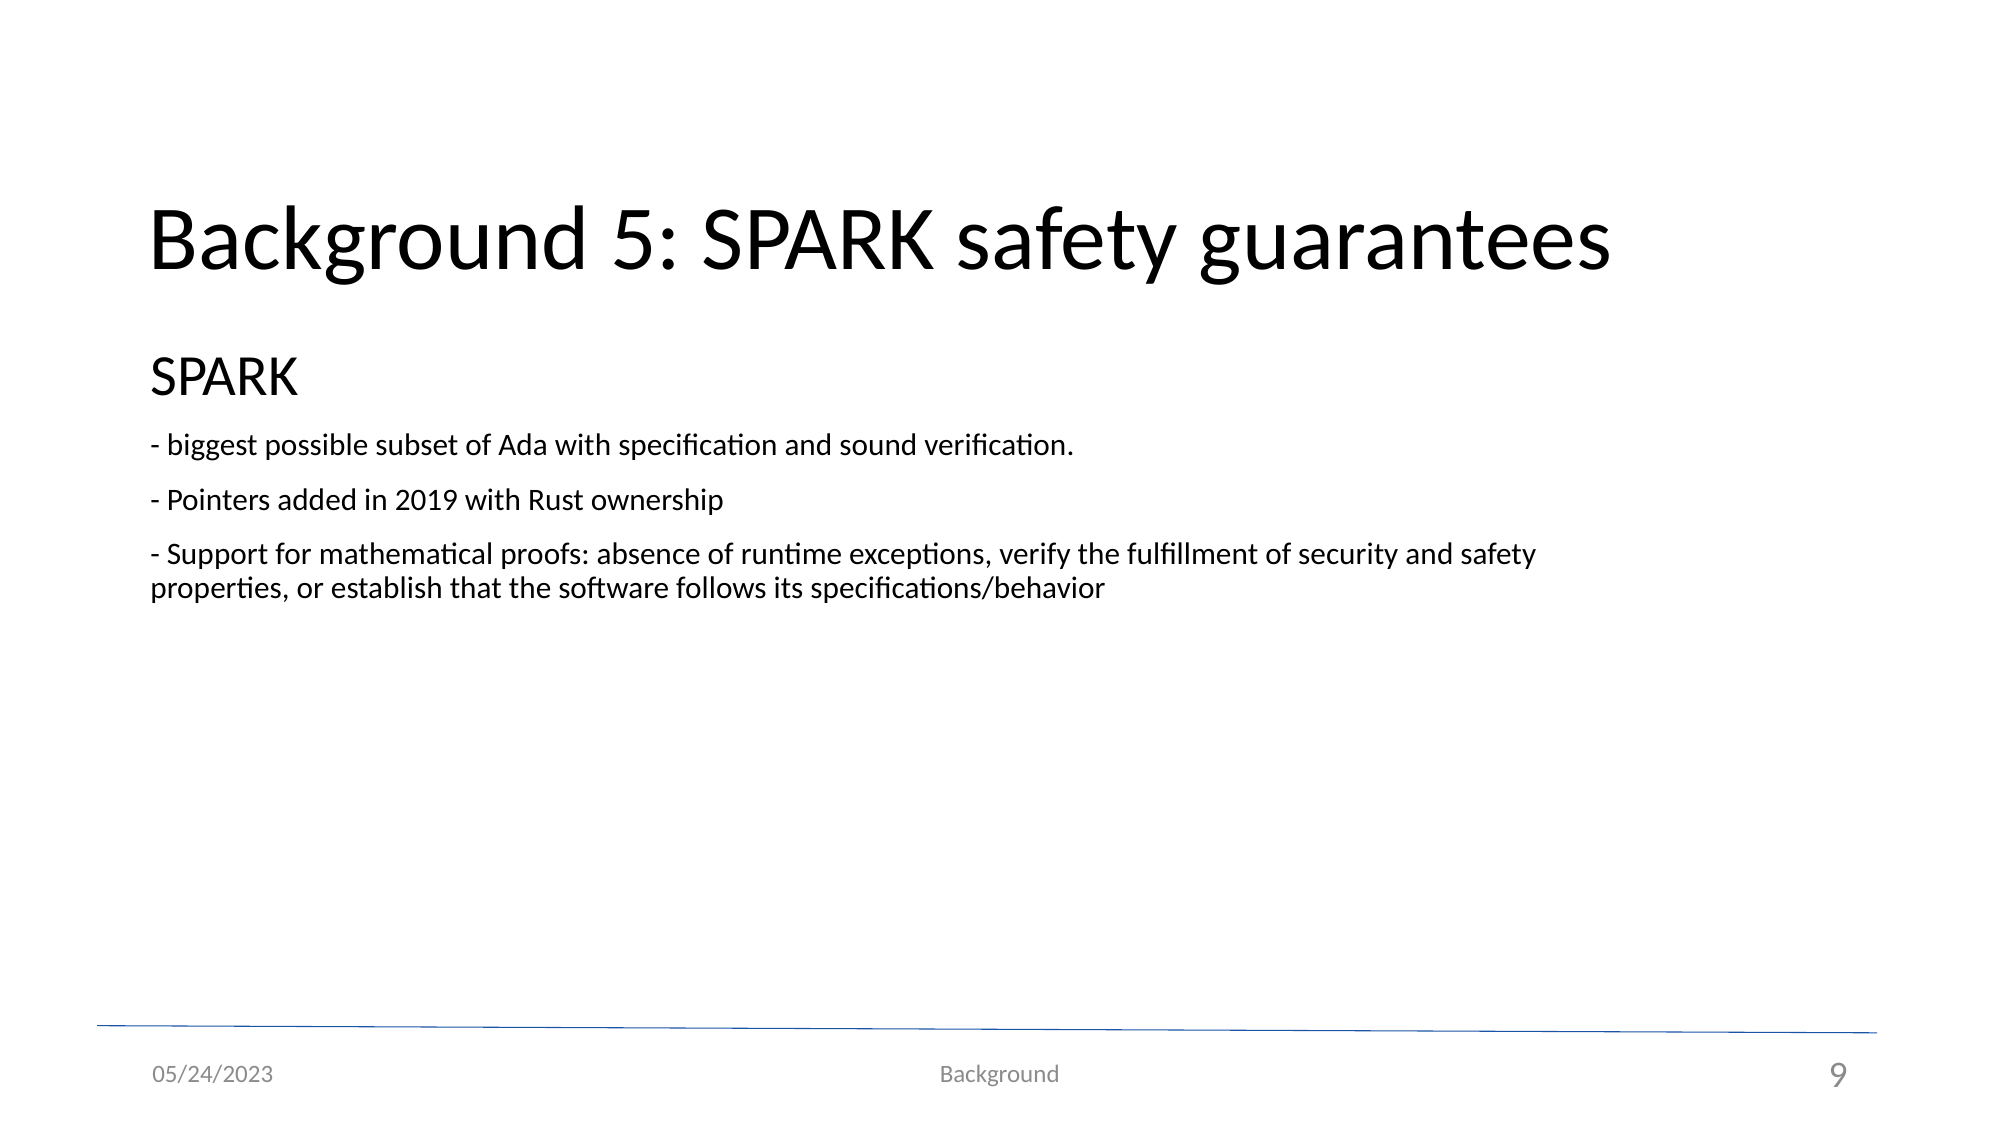

# Background 5: SPARK safety guarantees
SPARK
- biggest possible subset of Ada with specification and sound verification.
- Pointers added in 2019 with Rust ownership
- Support for mathematical proofs: absence of runtime exceptions, verify the fulfillment of security and safety properties, or establish that the software follows its specifications/behavior
05/24/2023
Background
9